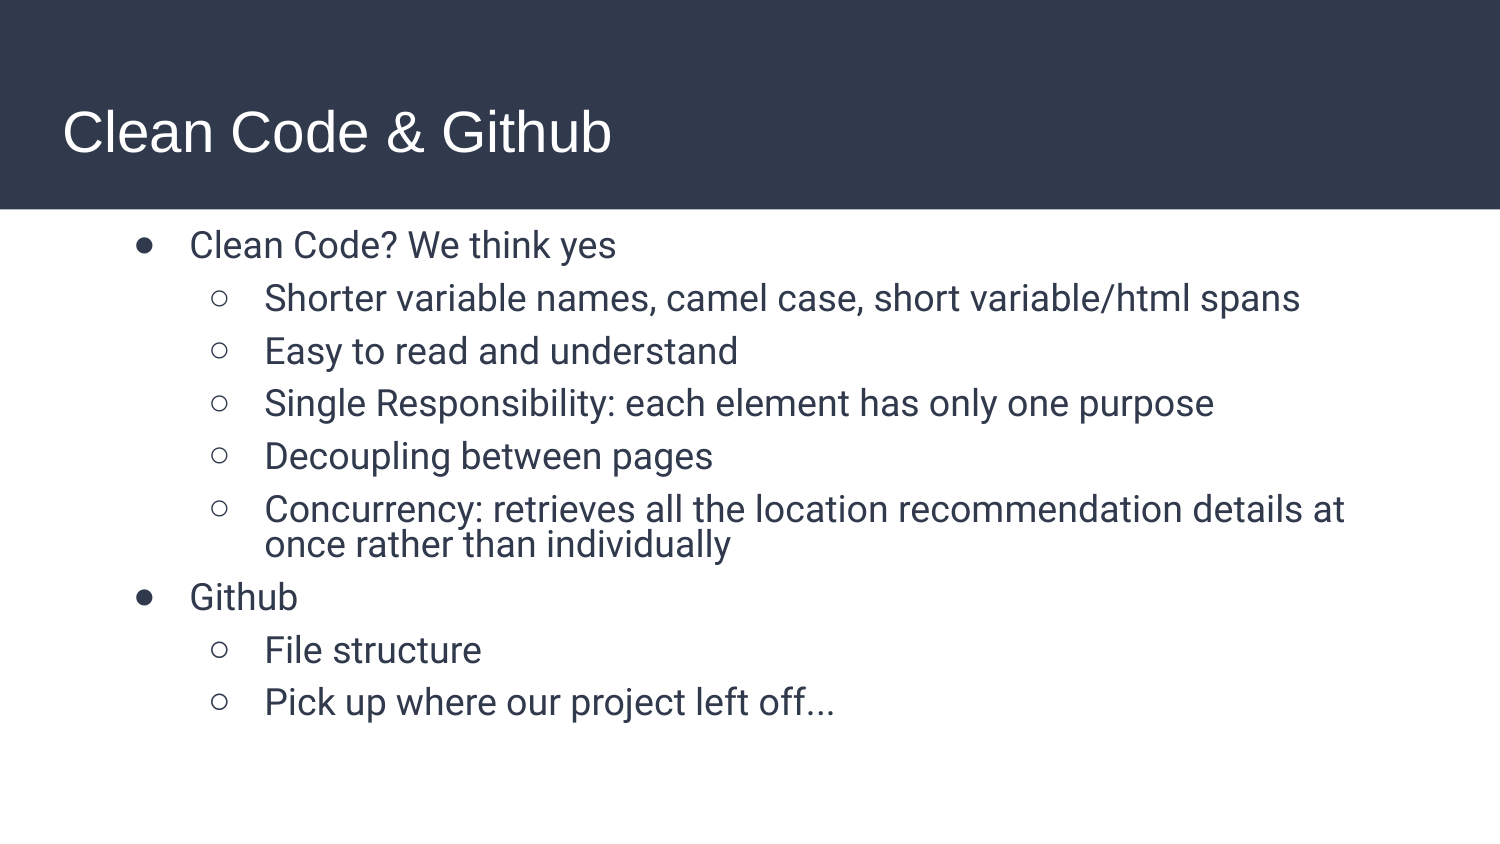

# Clean Code & Github
Clean Code? We think yes
Shorter variable names, camel case, short variable/html spans
Easy to read and understand
Single Responsibility: each element has only one purpose
Decoupling between pages
Concurrency: retrieves all the location recommendation details at once rather than individually
Github
File structure
Pick up where our project left off...